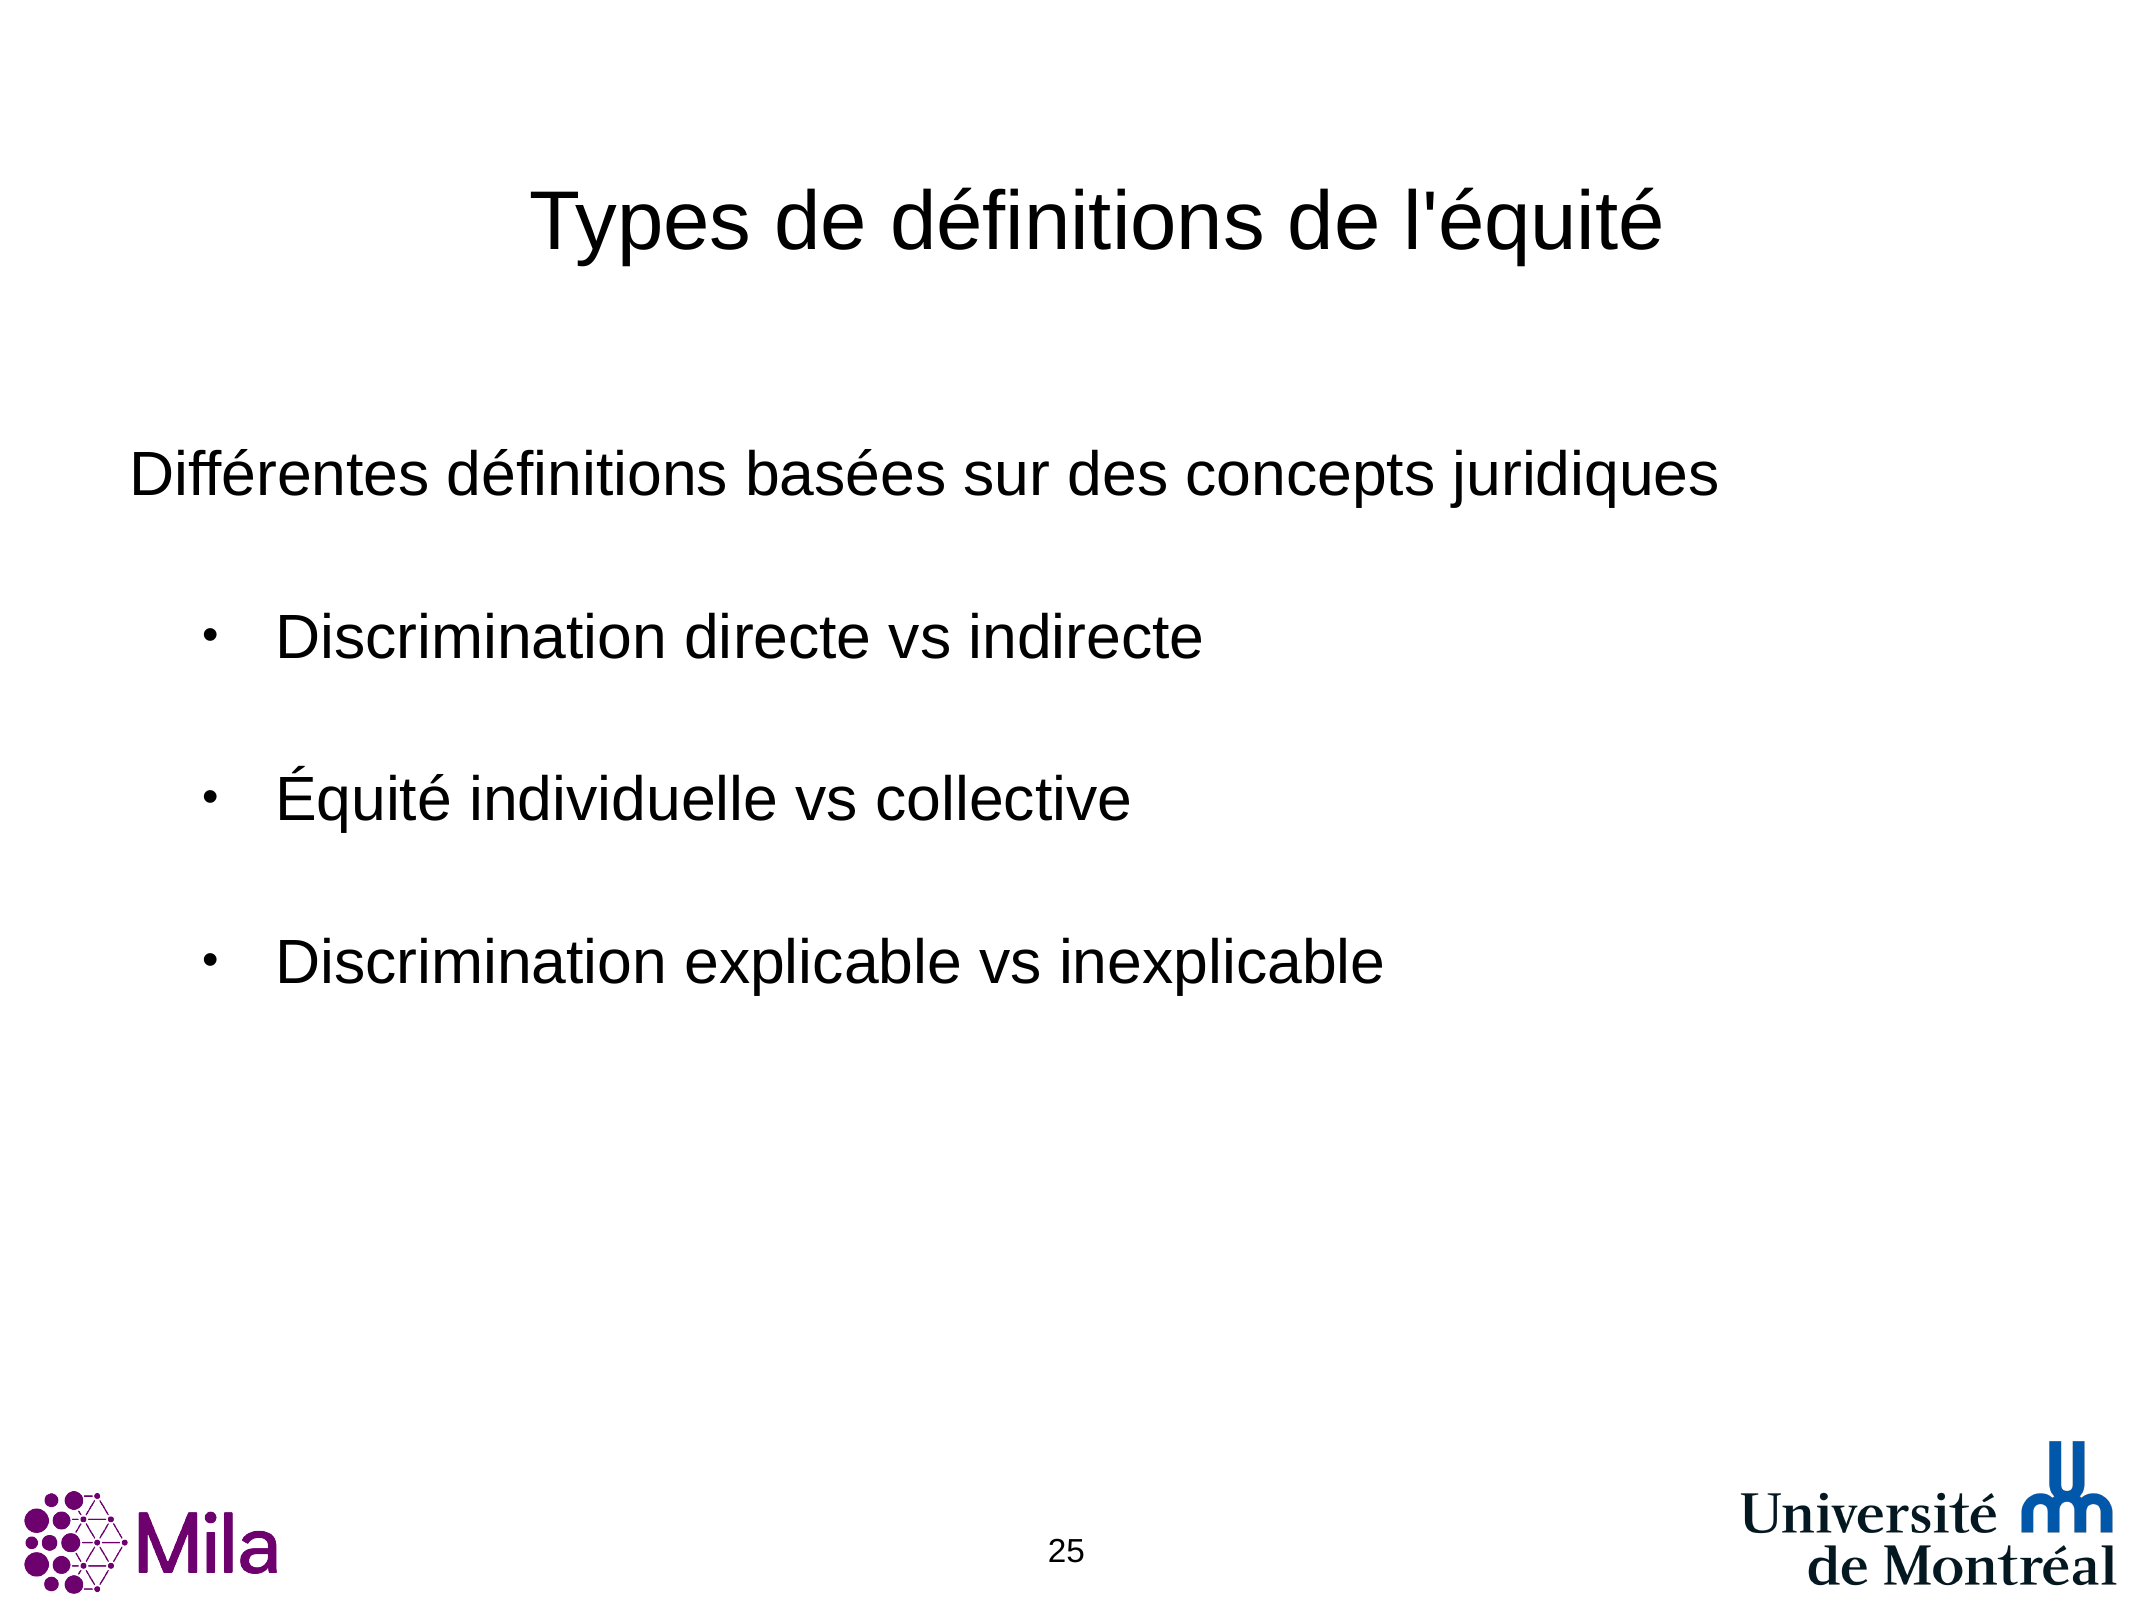

# Types de définitions de l'équité
Différentes définitions basées sur des concepts juridiques
Discrimination directe vs indirecte
•
Équité individuelle vs collective
•
Discrimination explicable vs inexplicable
•
25